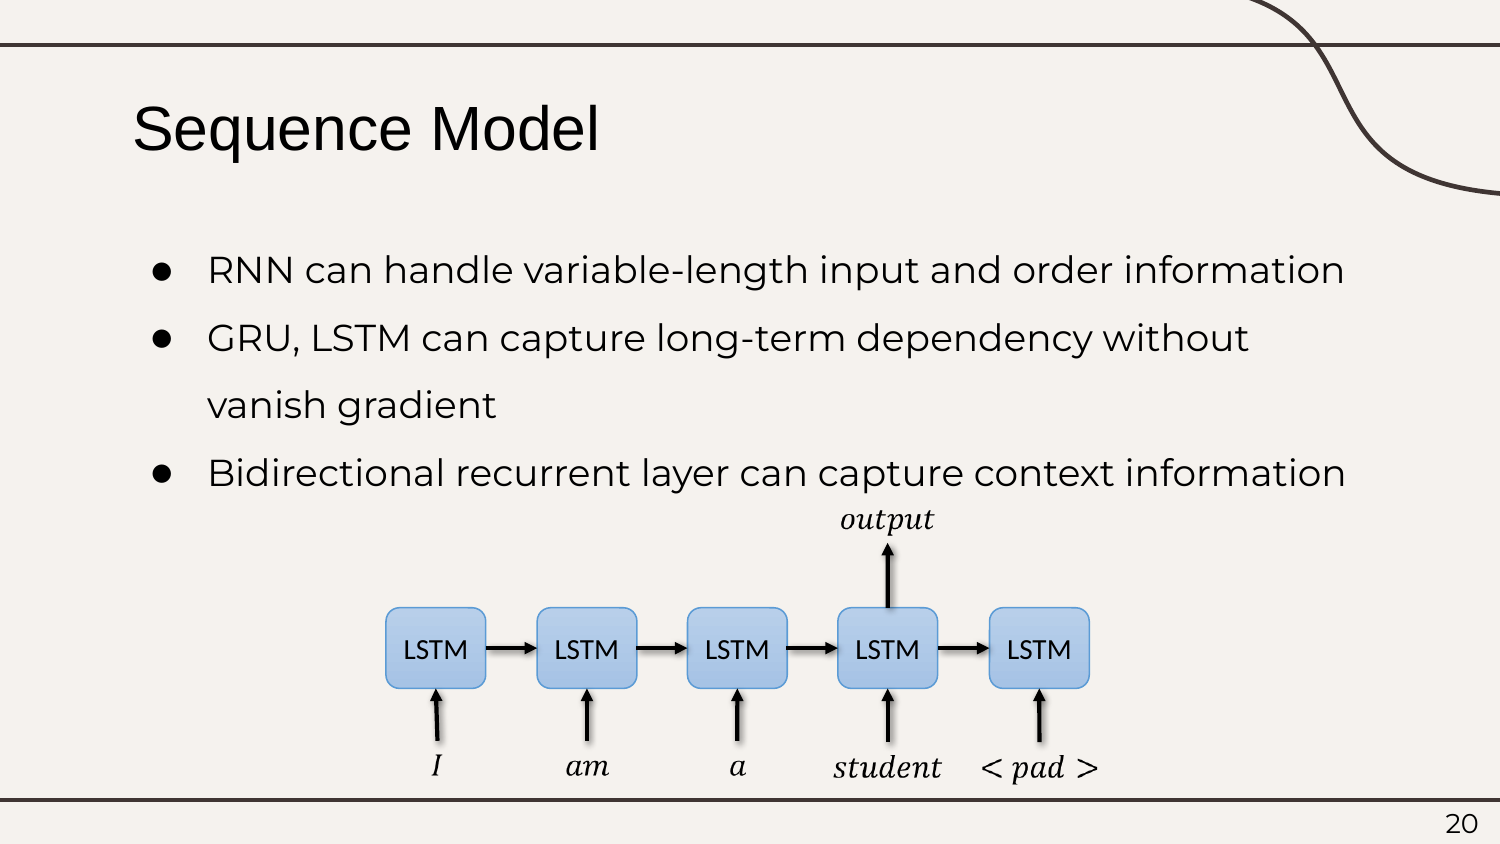

# Sequence Model
RNN can handle variable-length input and order information
GRU, LSTM can capture long-term dependency without vanish gradient
Bidirectional recurrent layer can capture context information

LSTM
LSTM
LSTM
LSTM
LSTM

20